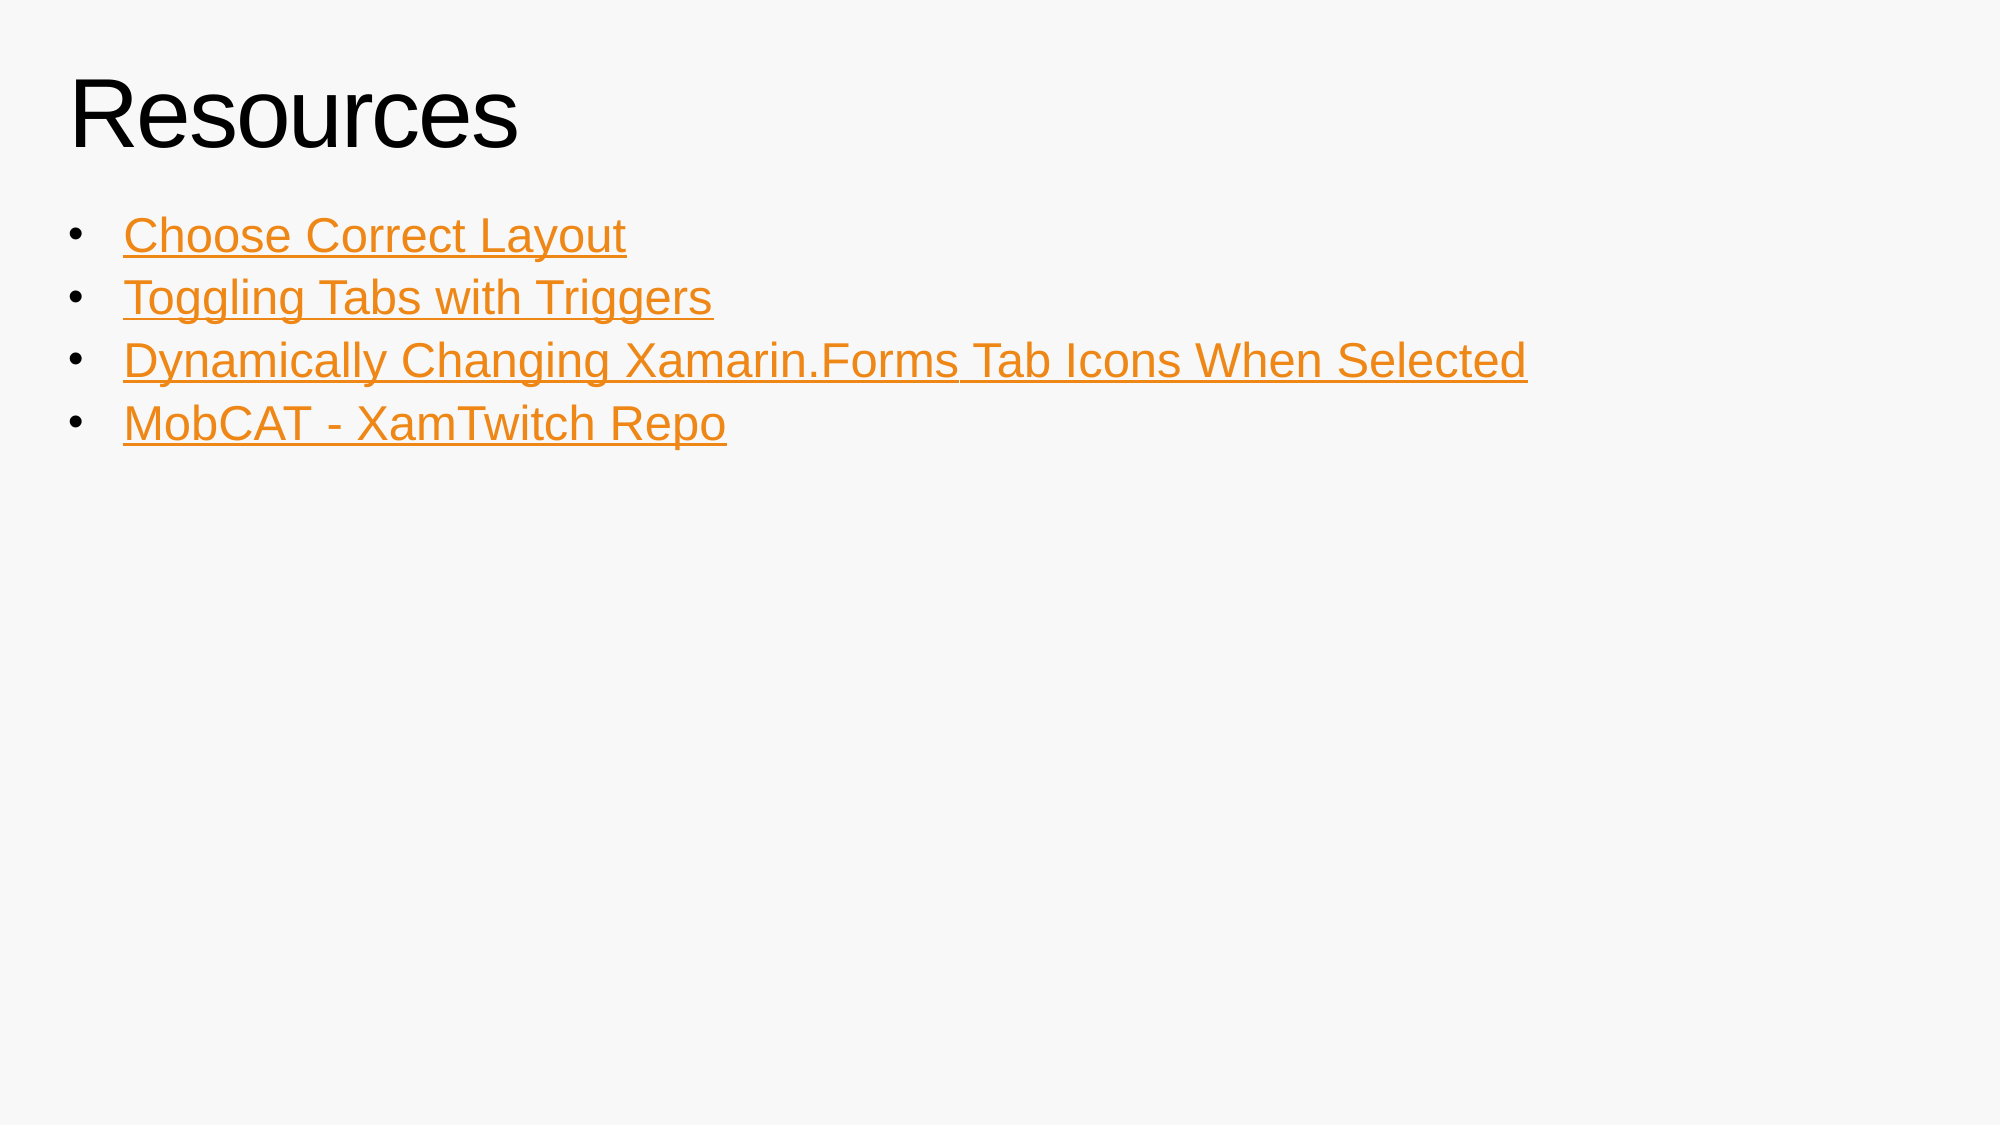

# Resources
Choose Correct Layout
Toggling Tabs with Triggers
Dynamically Changing Xamarin.Forms Tab Icons When Selected
MobCAT - XamTwitch Repo